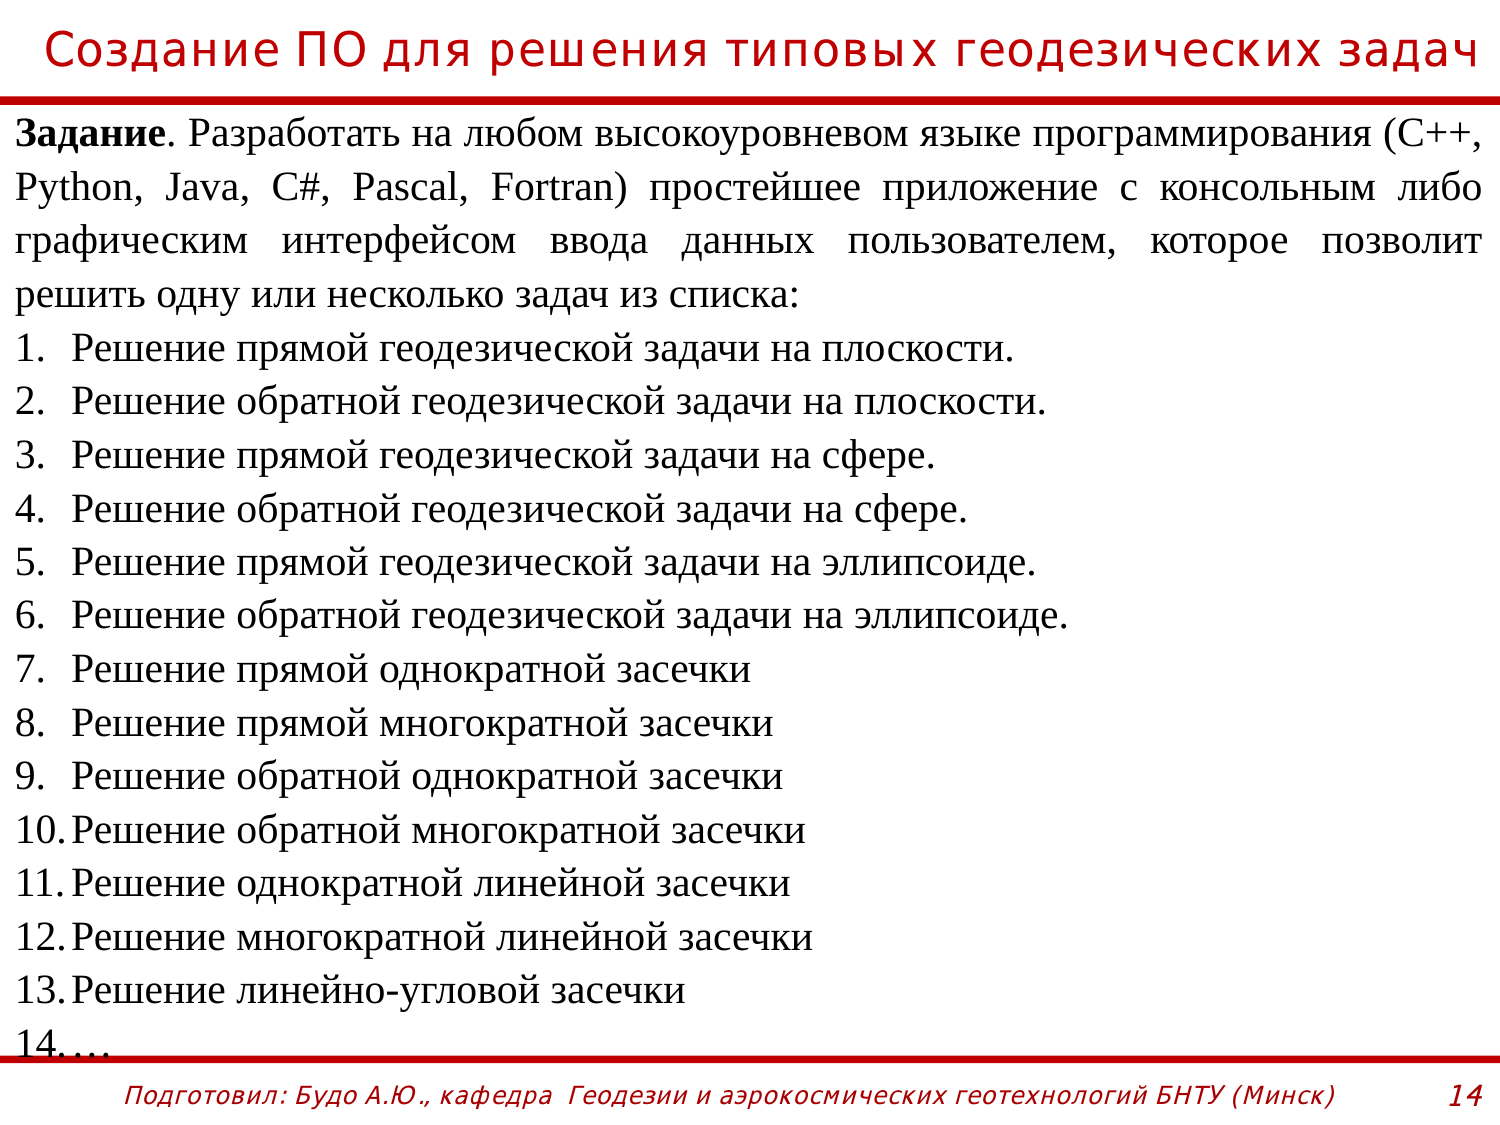

# Создание ПО для решения типовых геодезических задач
Задание. Разработать на любом высокоуровневом языке программирования (С++, Python, Java, C#, Pascal, Fortran) простейшее приложение с консольным либо графическим интерфейсом ввода данных пользователем, которое позволит решить одну или несколько задач из списка:
Решение прямой геодезической задачи на плоскости.
Решение обратной геодезической задачи на плоскости.
Решение прямой геодезической задачи на сфере.
Решение обратной геодезической задачи на сфере.
Решение прямой геодезической задачи на эллипсоиде.
Решение обратной геодезической задачи на эллипсоиде.
Решение прямой однократной засечки
Решение прямой многократной засечки
Решение обратной однократной засечки
Решение обратной многократной засечки
Решение однократной линейной засечки
Решение многократной линейной засечки
Решение линейно-угловой засечки
…
14
Подготовил: Будо А.Ю., кафедра  Геодезии и аэрокосмических геотехнологий БНТУ (Минск)